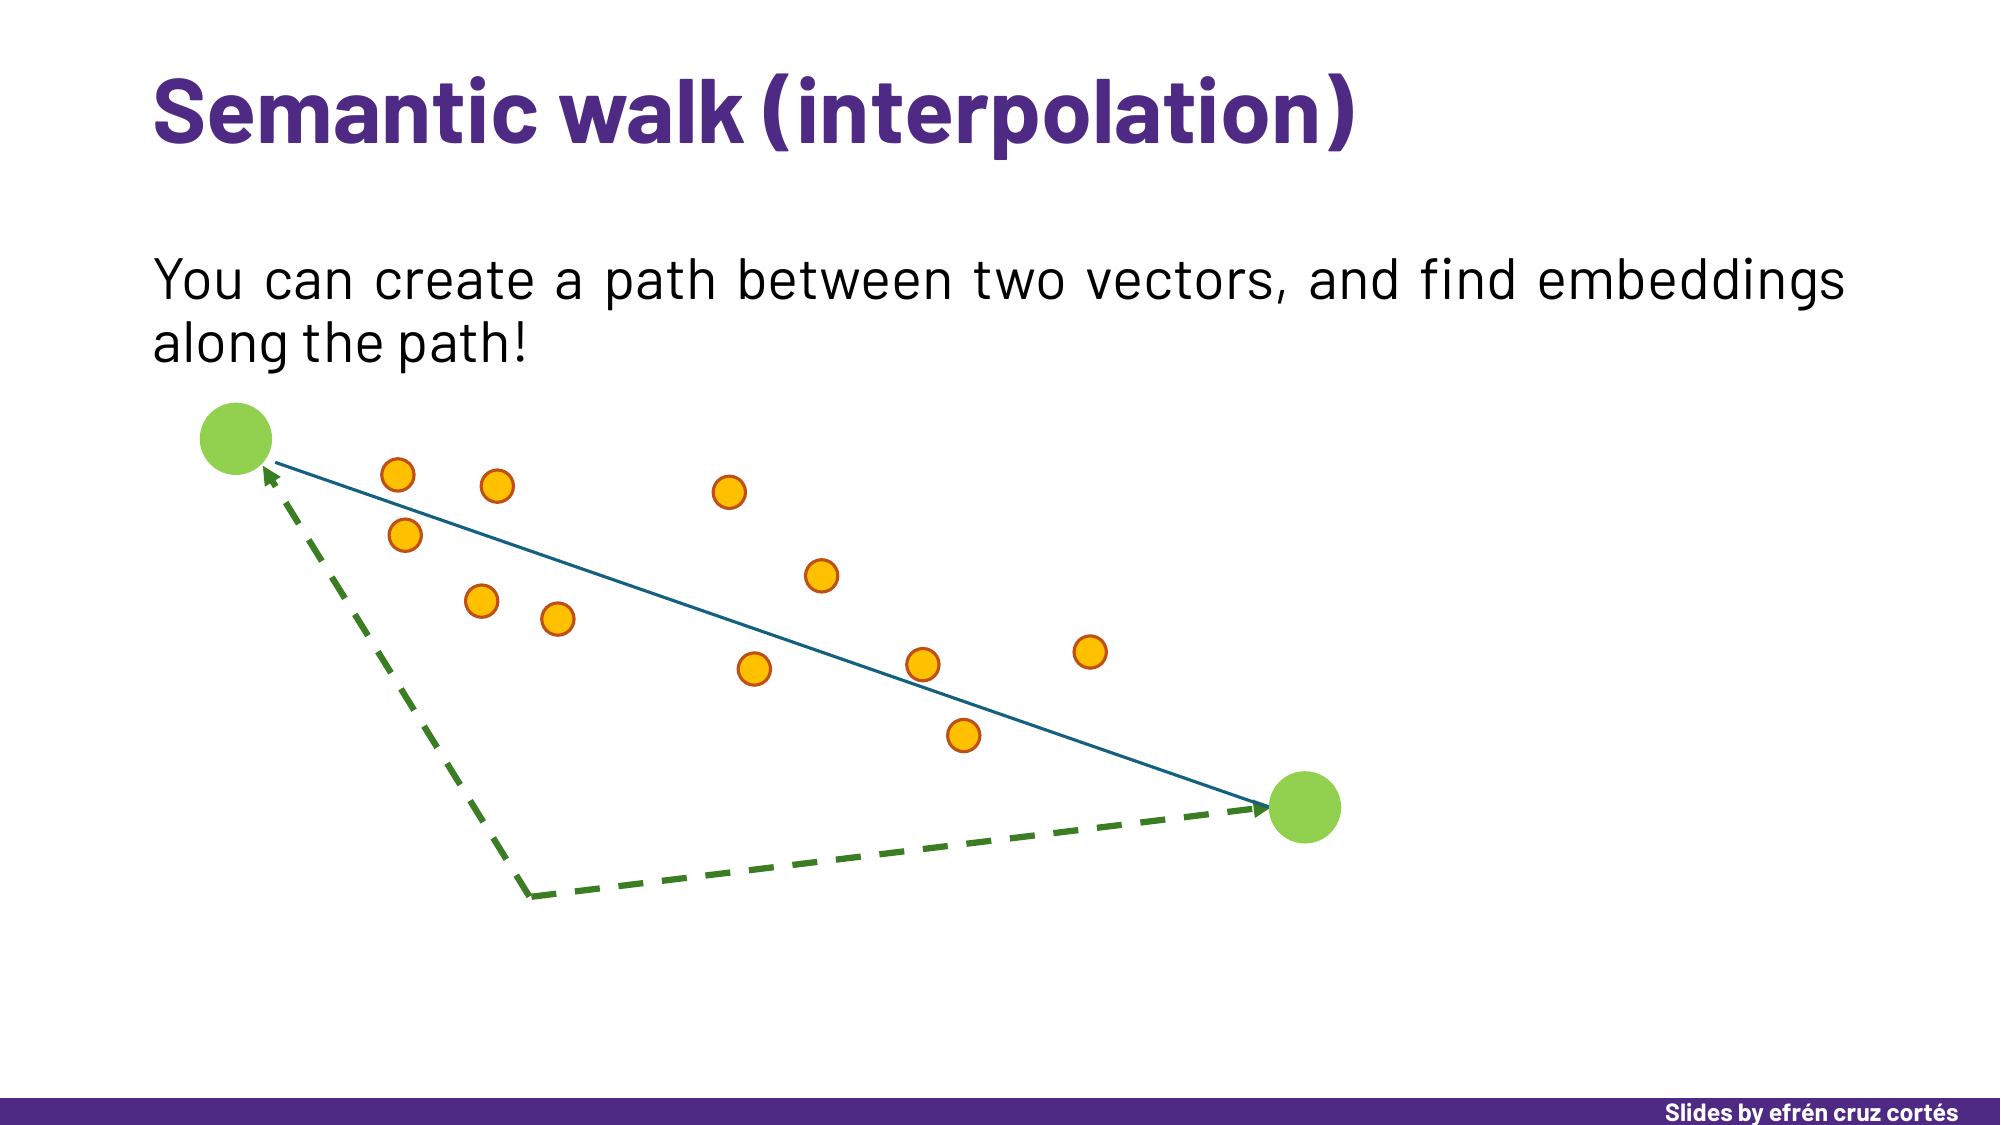

# Semantic walk (interpolation)
You can create a path between two vectors, and find embeddings along the path!